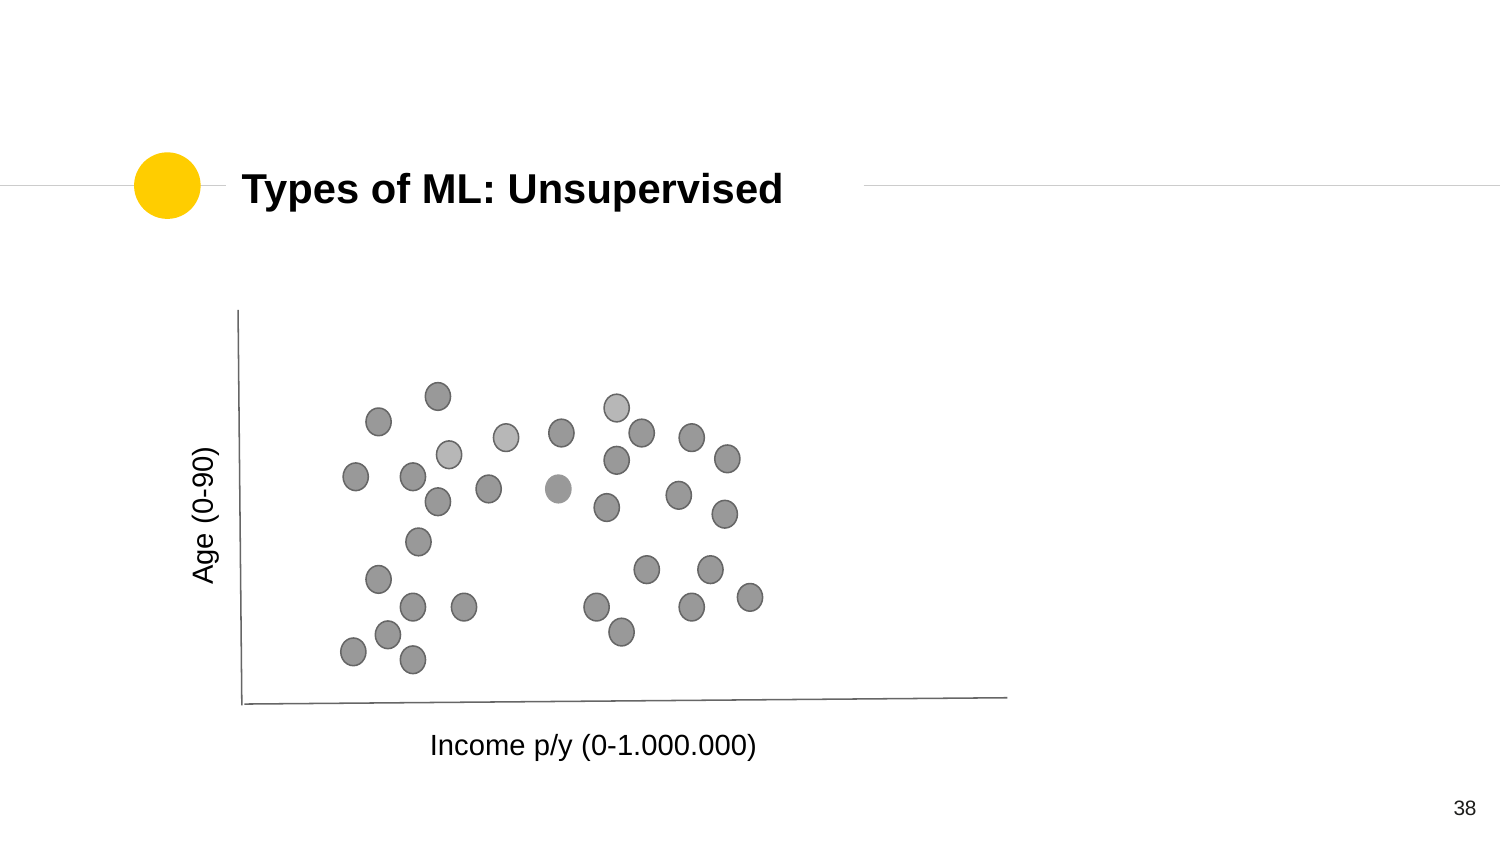

# Types of ML: Unsupervised

Age (0-90)

Income p/y (0-1.000.000)
38